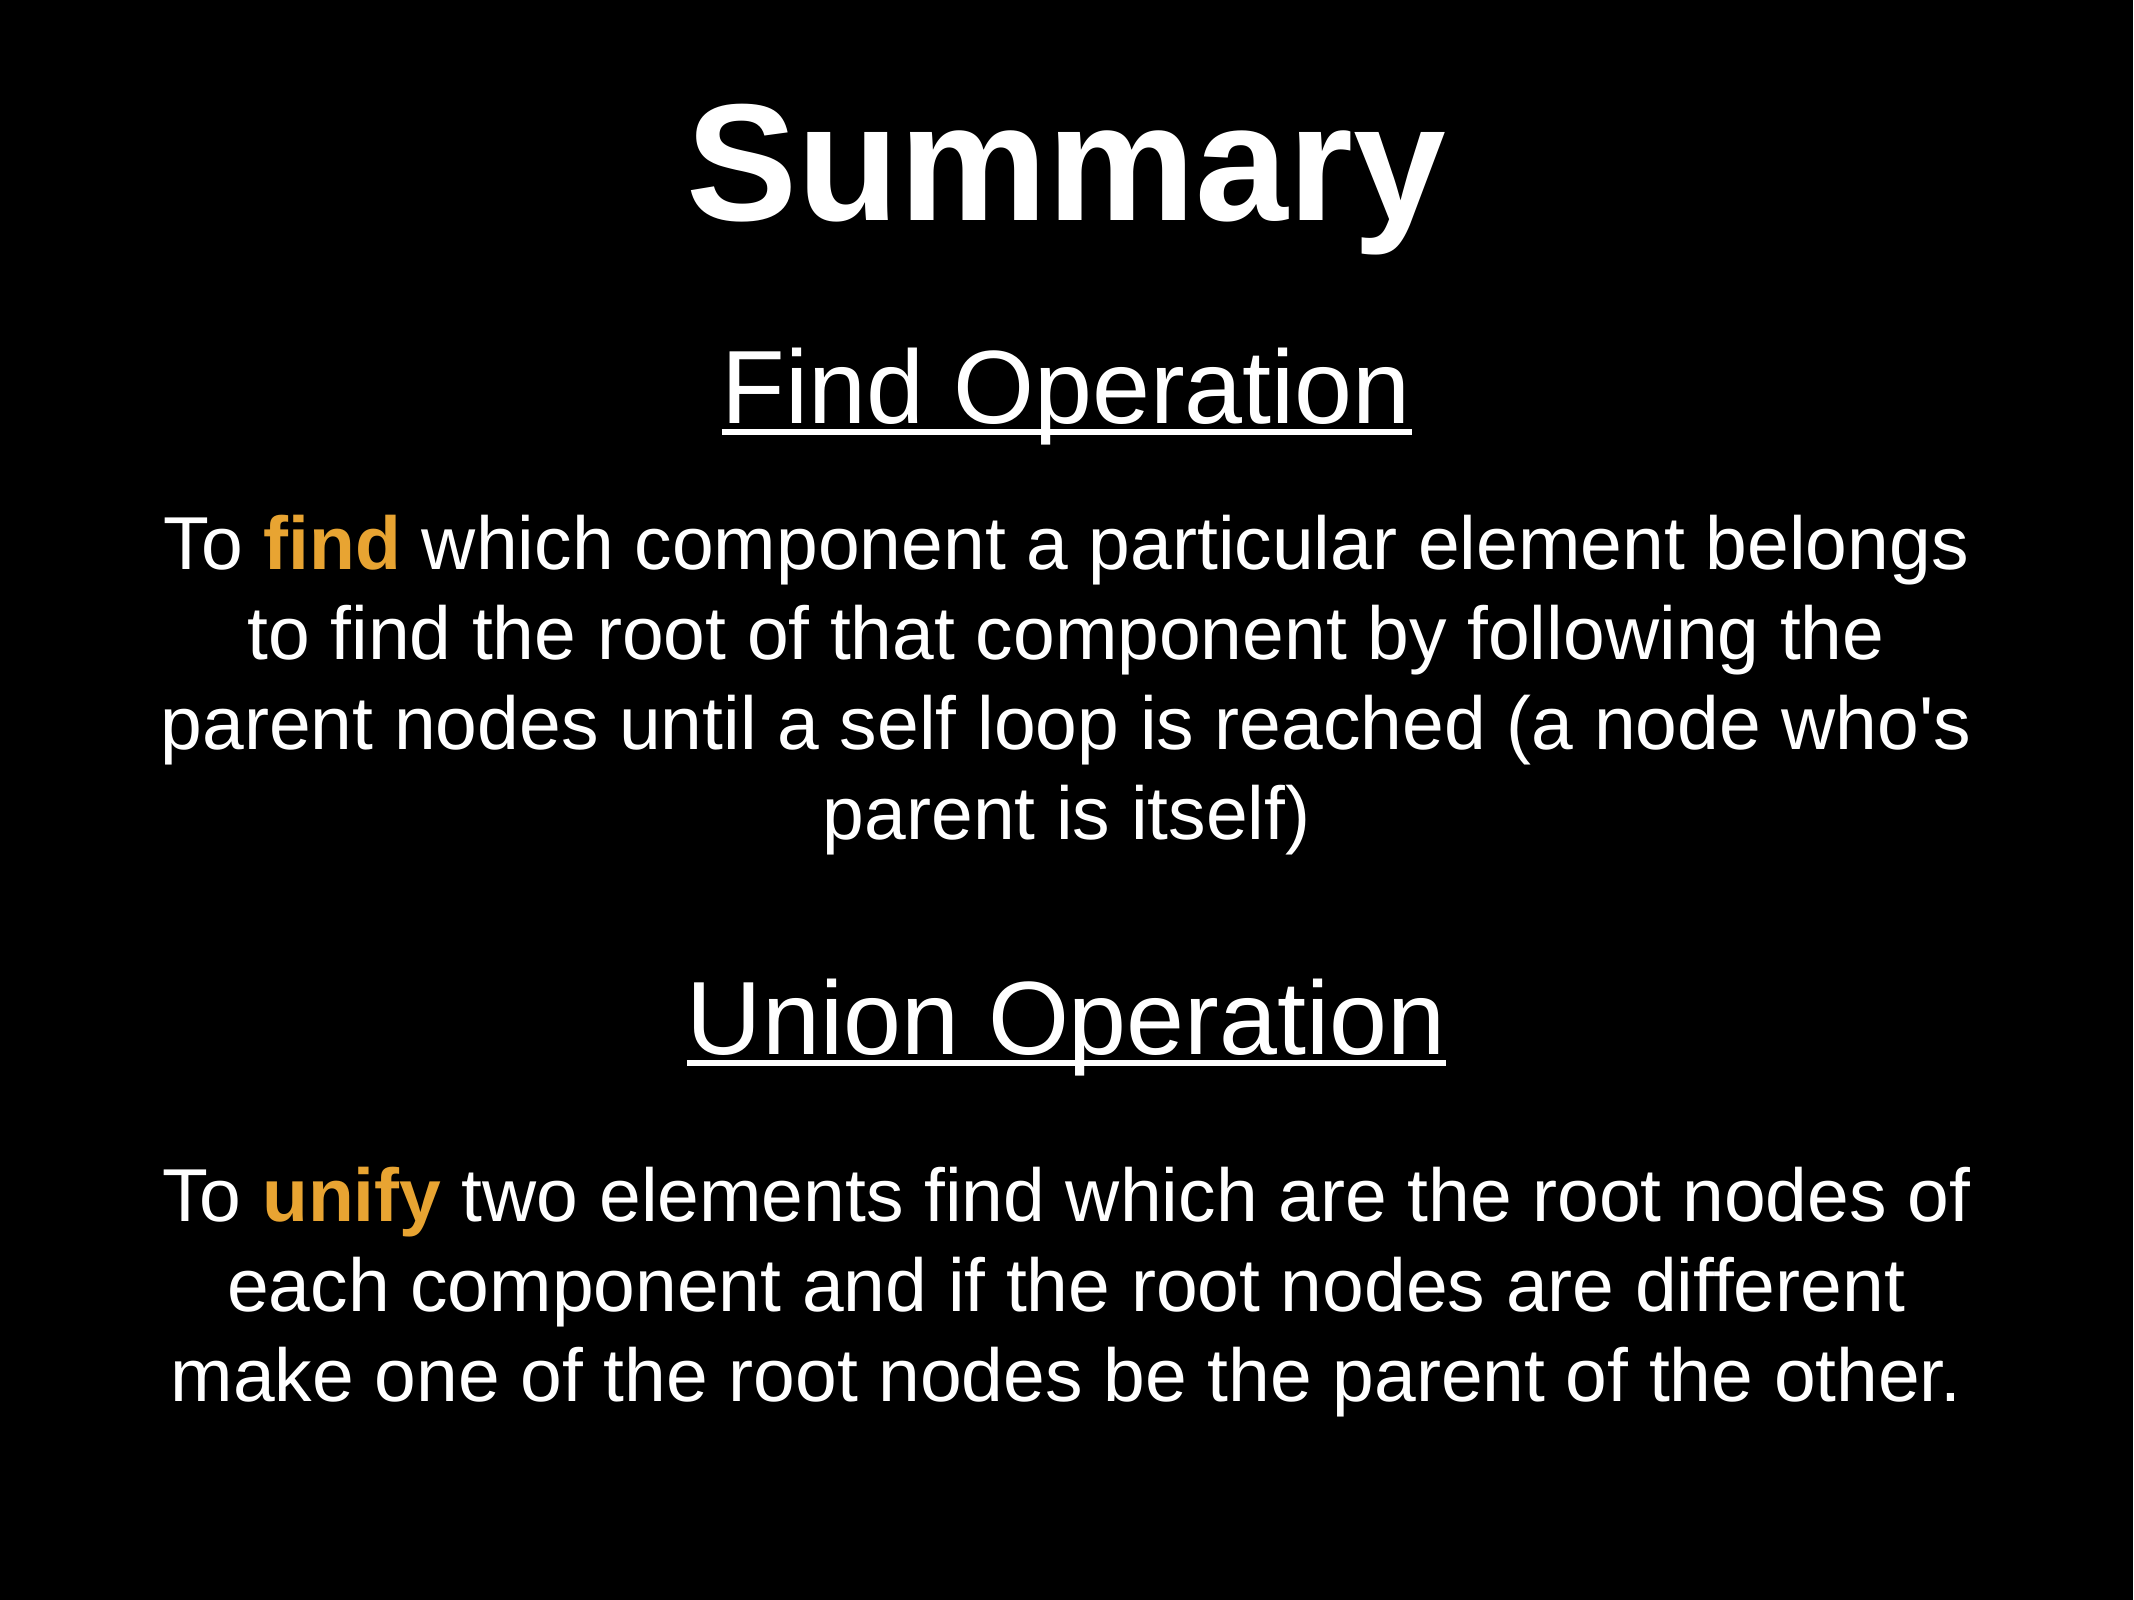

# Summary
Find Operation
To find which component a particular element belongs to find the root of that component by following the parent nodes until a self loop is reached (a node who's parent is itself)
Union Operation
To unify two elements find which are the root nodes of each component and if the root nodes are different make one of the root nodes be the parent of the other.